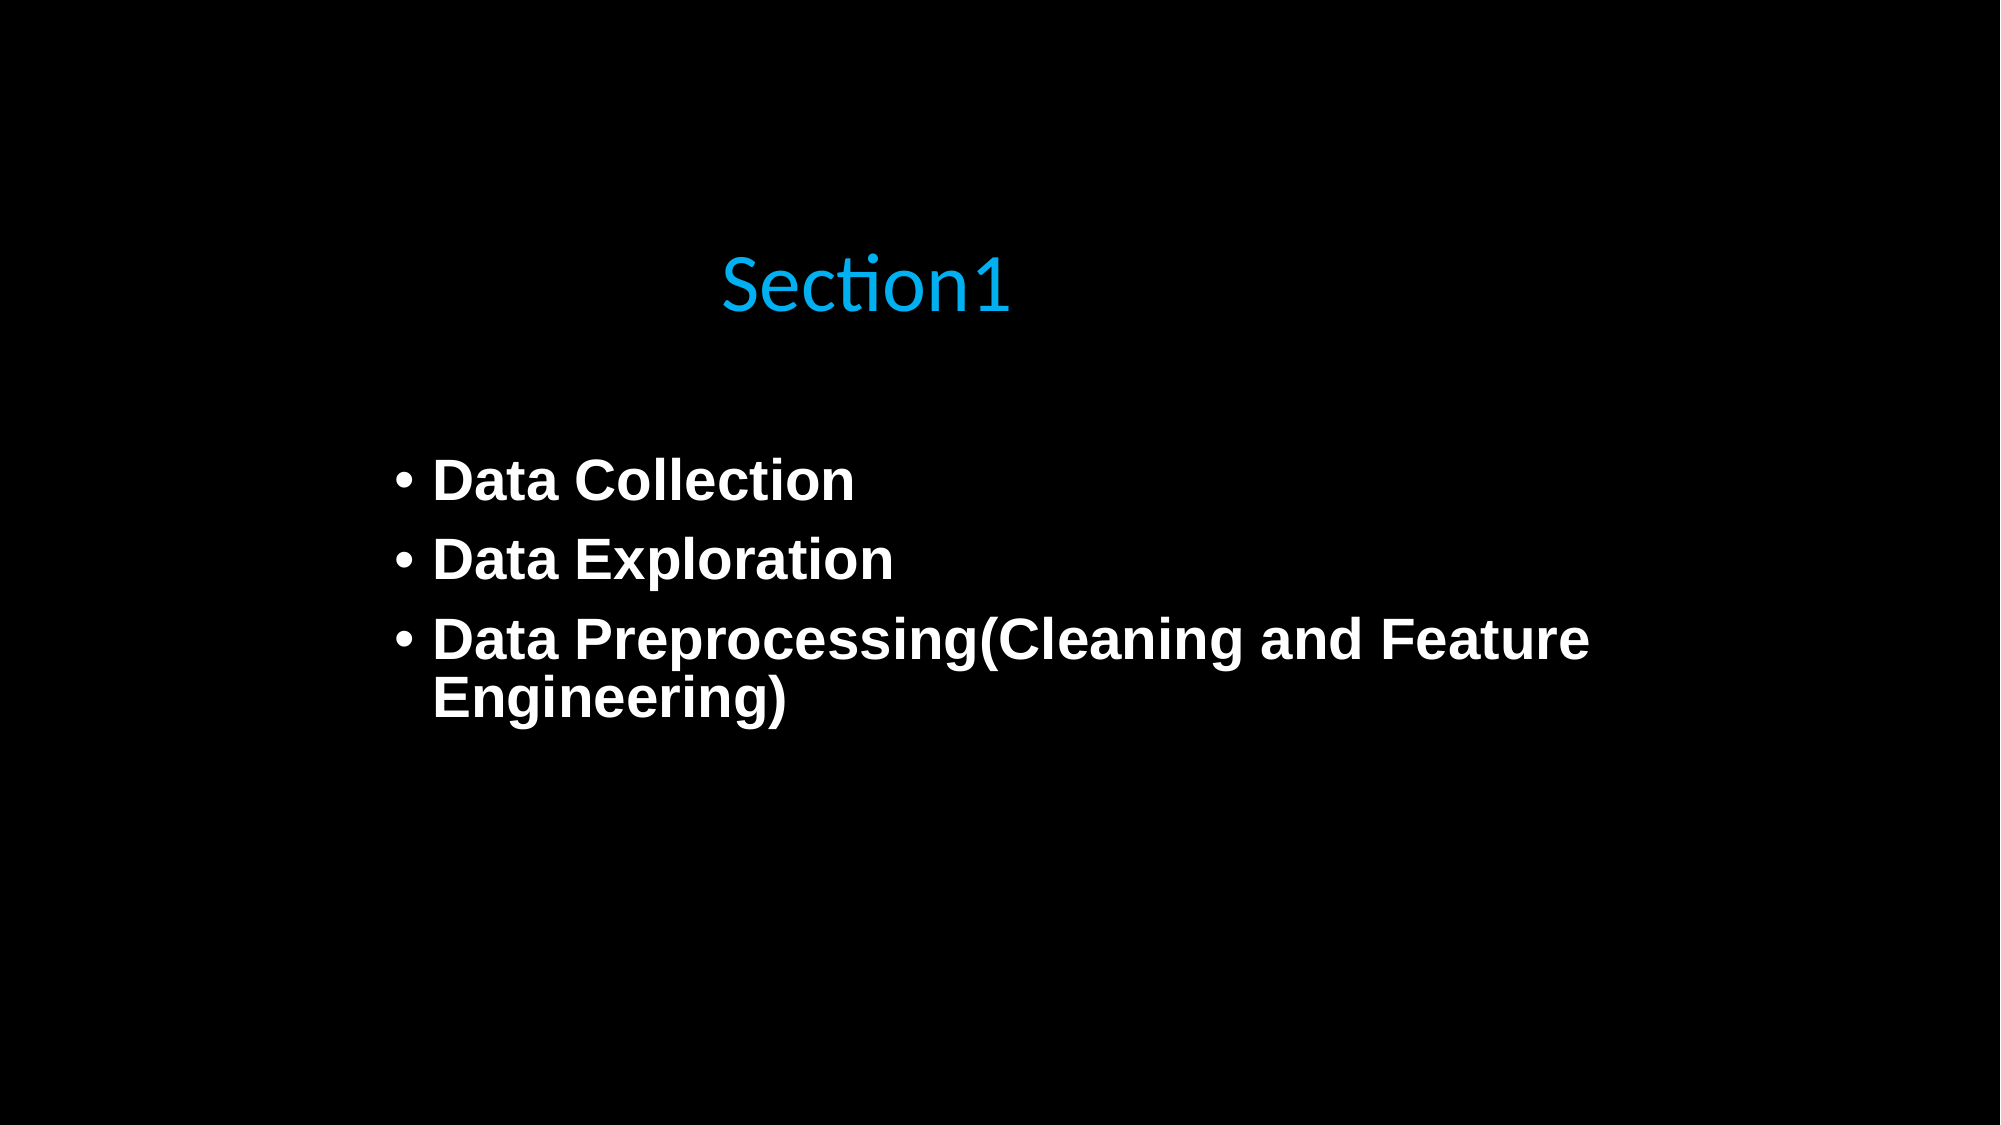

# Section1
Data Collection
Data Exploration
Data Preprocessing(Cleaning and Feature Engineering)